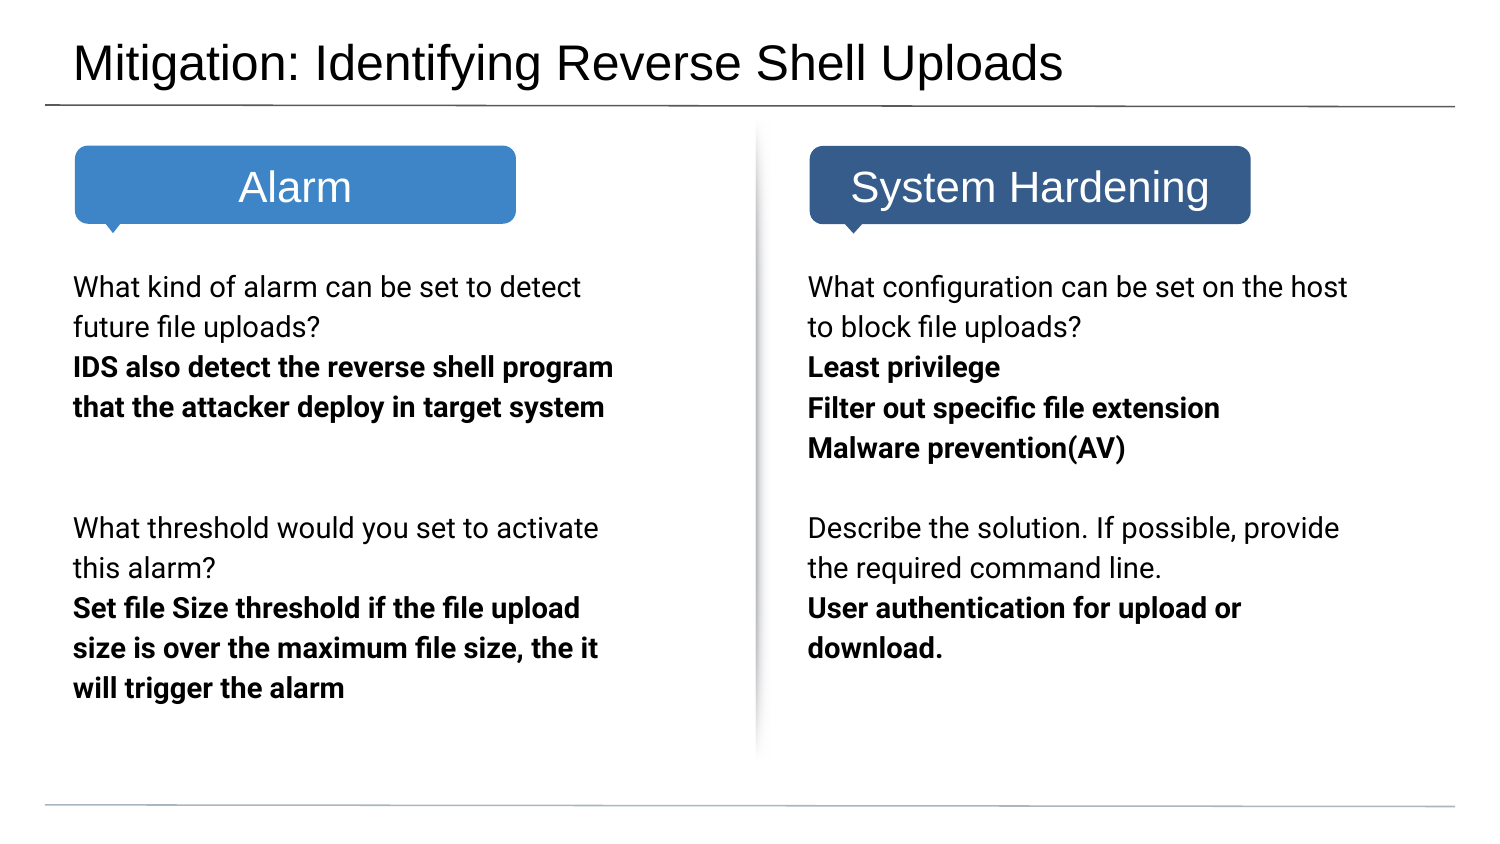

# Mitigation: Identifying Reverse Shell Uploads
What kind of alarm can be set to detect future file uploads?
IDS also detect the reverse shell program that the attacker deploy in target system

What threshold would you set to activate this alarm?
Set file Size threshold if the file upload size is over the maximum file size, the it will trigger the alarm
What configuration can be set on the host to block file uploads?
Least privilege
Filter out specific file extension
Malware prevention(AV)

Describe the solution. If possible, provide the required command line.
User authentication for upload or download.